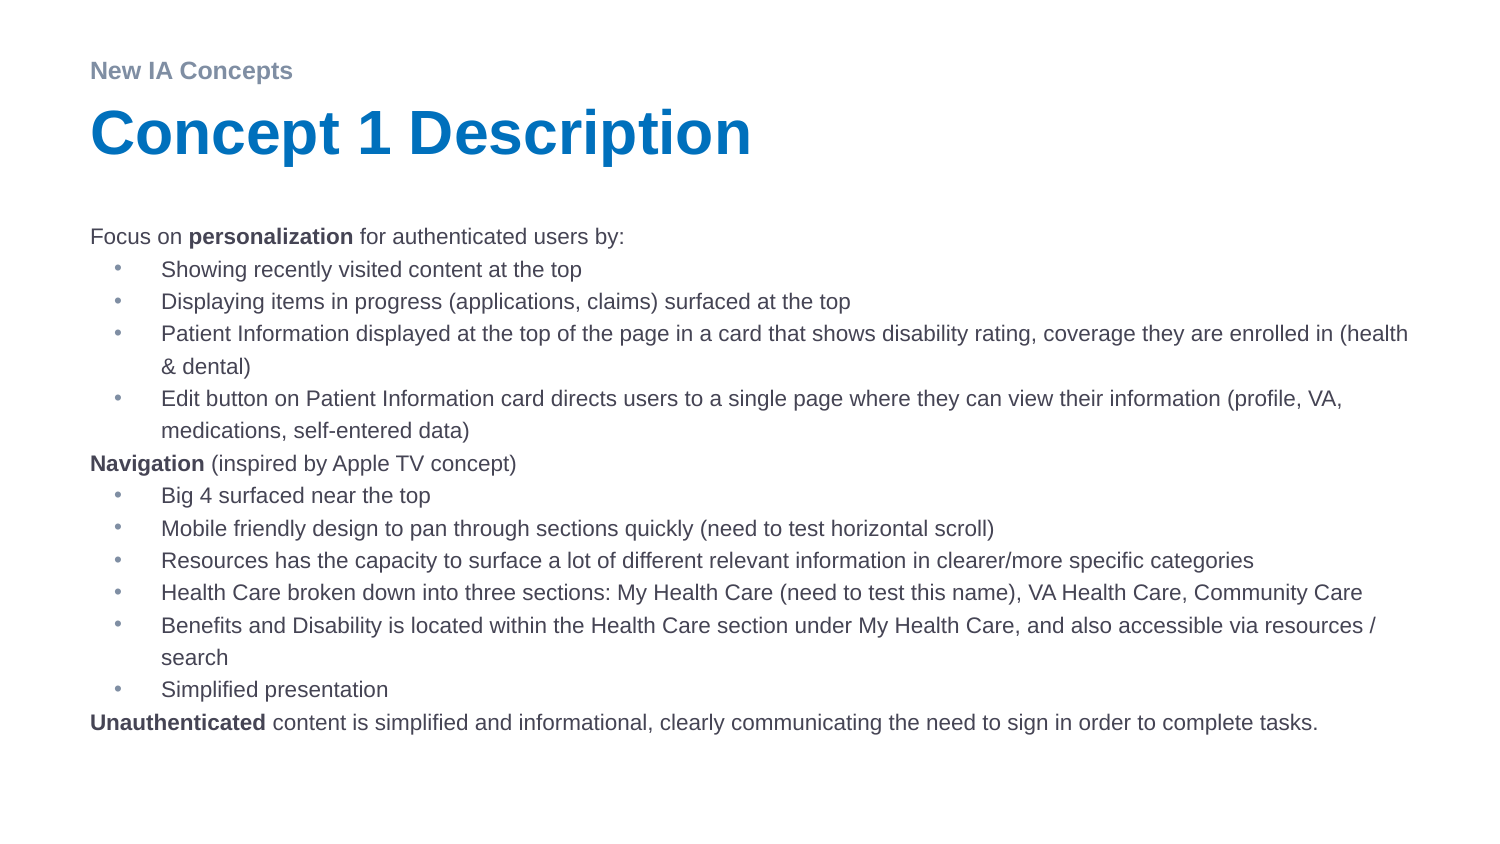

New IA Concepts
# Concept 1 Description
Focus on personalization for authenticated users by:
Showing recently visited content at the top
Displaying items in progress (applications, claims) surfaced at the top
Patient Information displayed at the top of the page in a card that shows disability rating, coverage they are enrolled in (health & dental)
Edit button on Patient Information card directs users to a single page where they can view their information (profile, VA, medications, self-entered data)
Navigation (inspired by Apple TV concept)
Big 4 surfaced near the top
Mobile friendly design to pan through sections quickly (need to test horizontal scroll)
Resources has the capacity to surface a lot of different relevant information in clearer/more specific categories
Health Care broken down into three sections: My Health Care (need to test this name), VA Health Care, Community Care
Benefits and Disability is located within the Health Care section under My Health Care, and also accessible via resources / search
Simplified presentation
Unauthenticated content is simplified and informational, clearly communicating the need to sign in order to complete tasks.